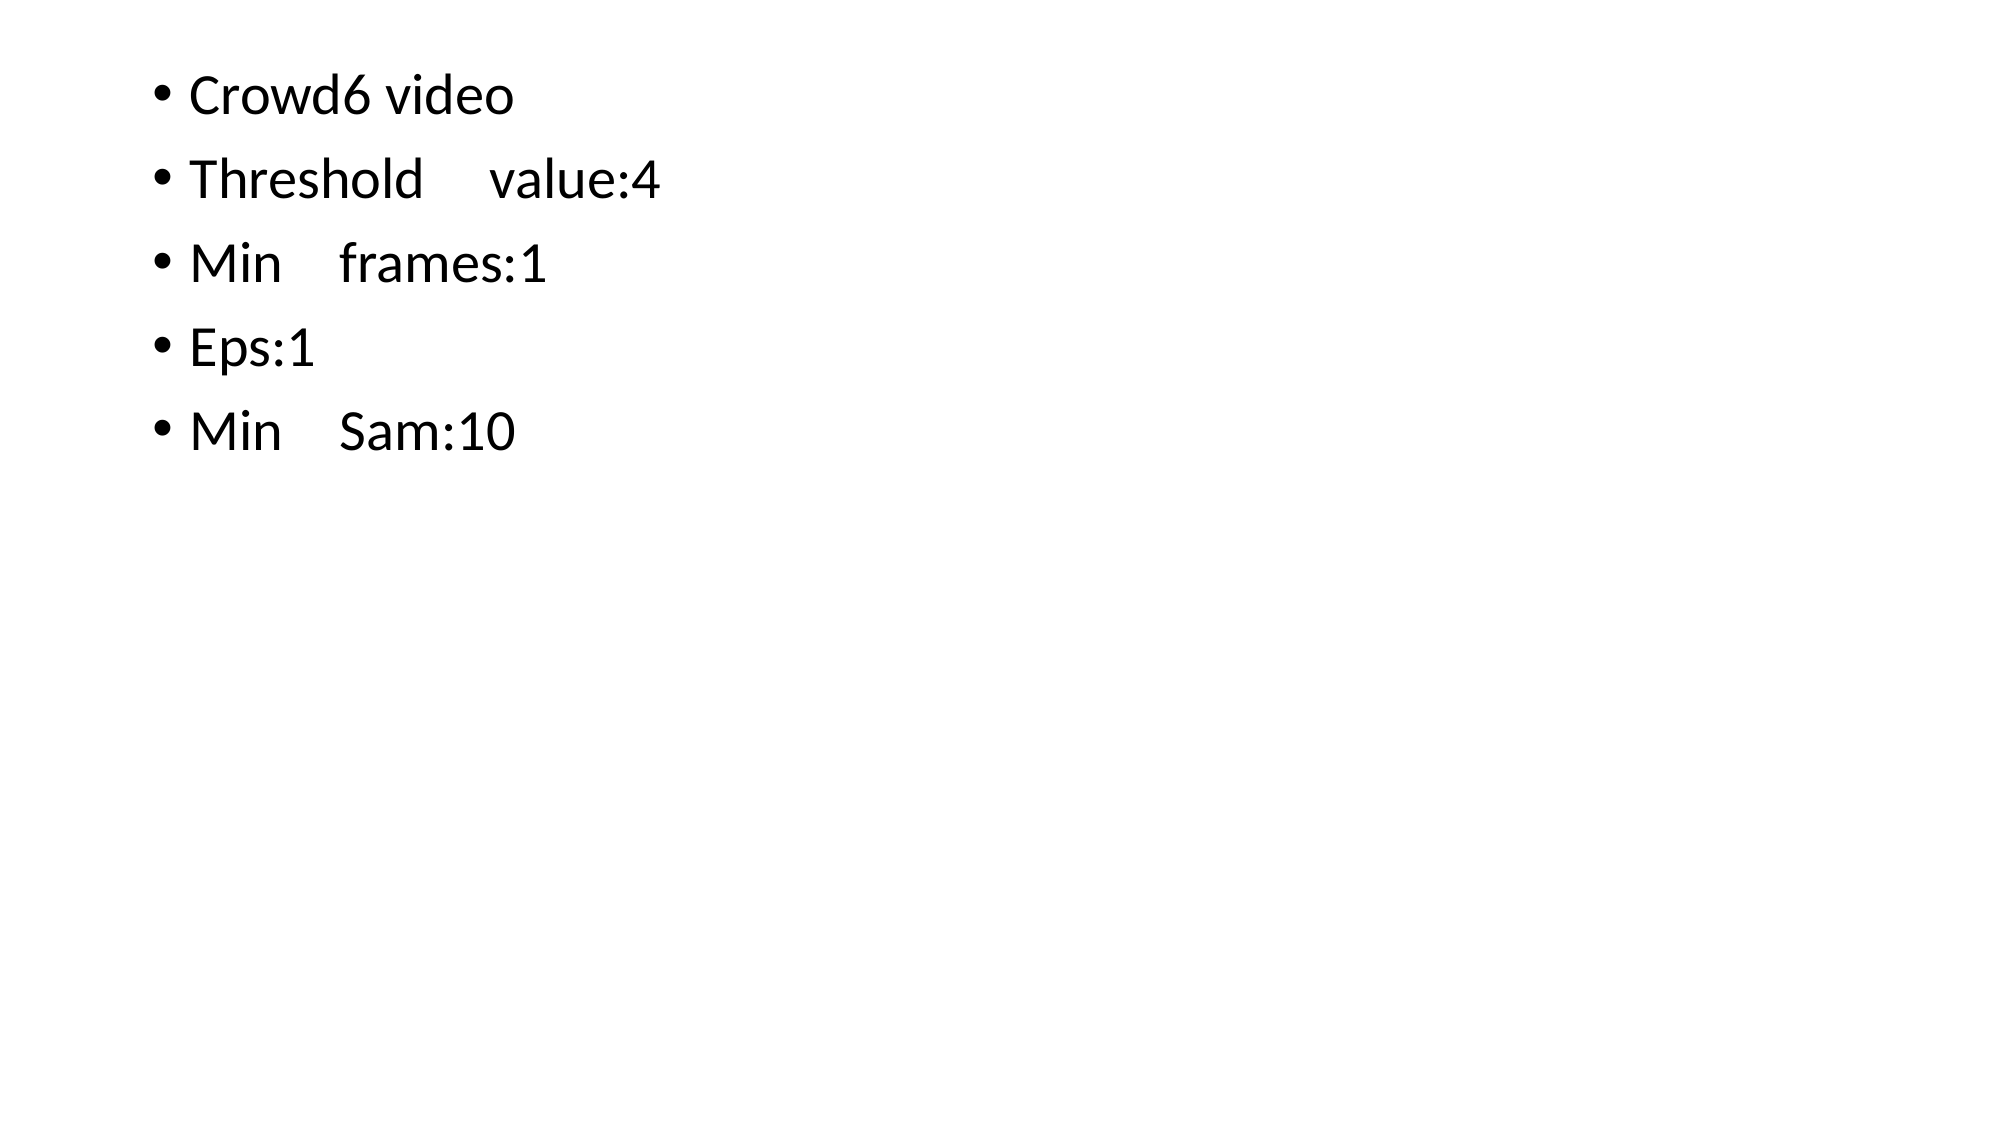

Crowd6 video
Threshold	value:4
Min	frames:1
Eps:1
Min	Sam:10